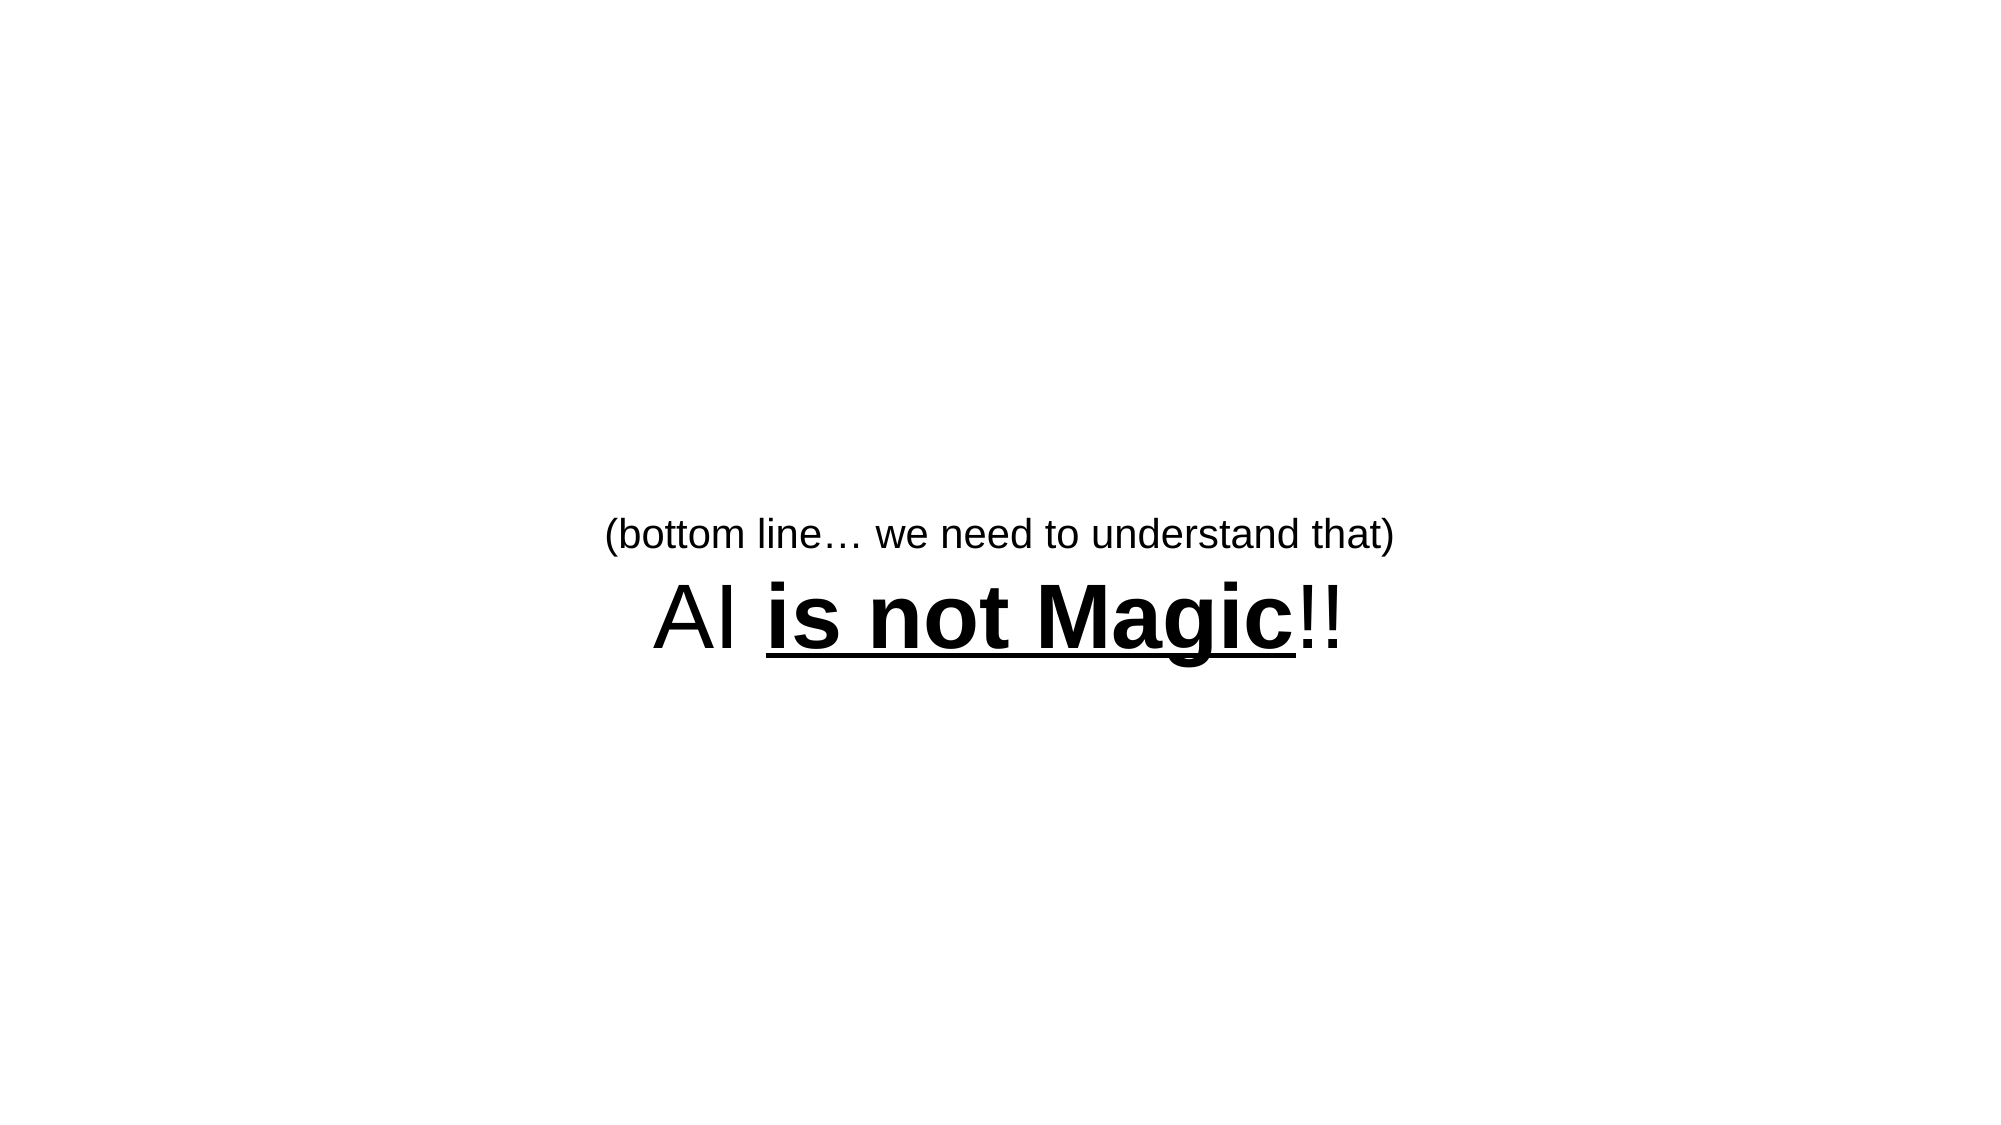

(bottom line… we need to understand that)
AI is not Magic!!